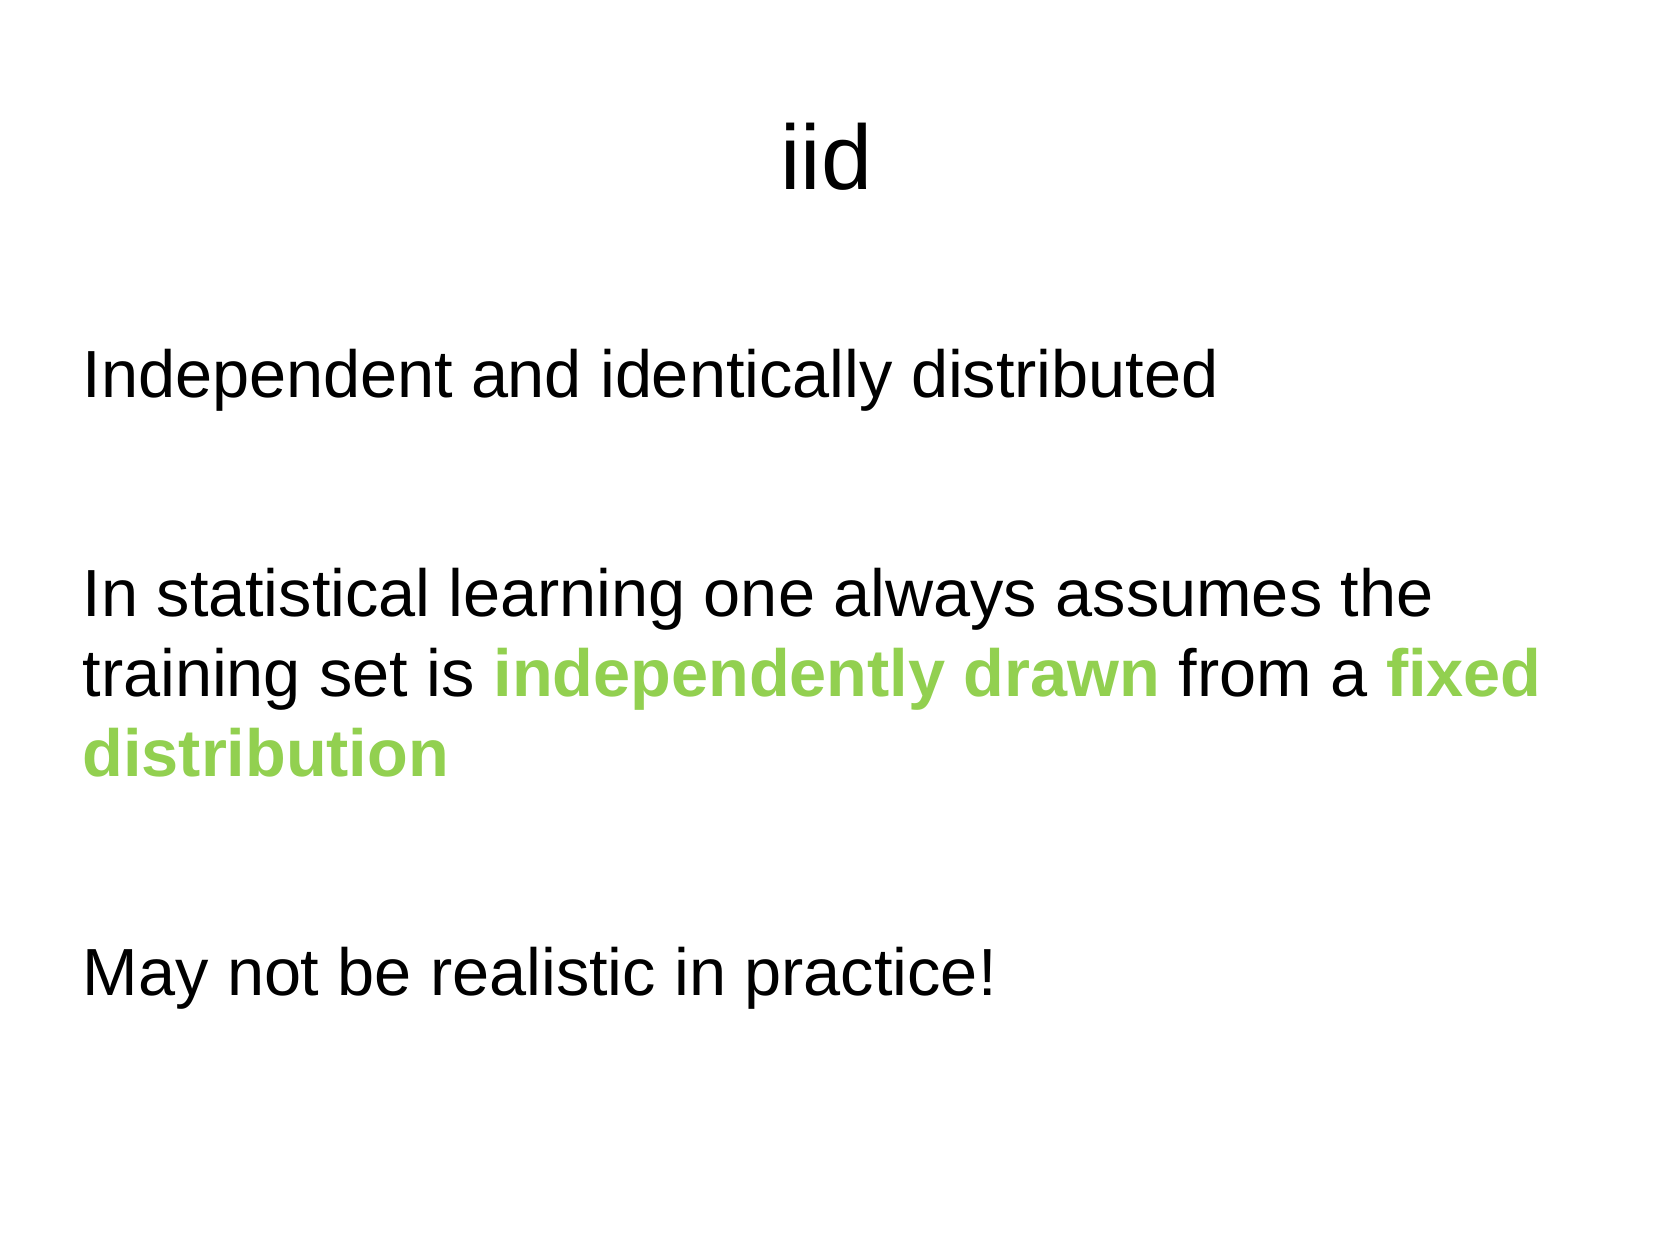

iid
Independent and identically distributed

In statistical learning one always assumes the training set is independently drawn from a fixed distribution

May not be realistic in practice!